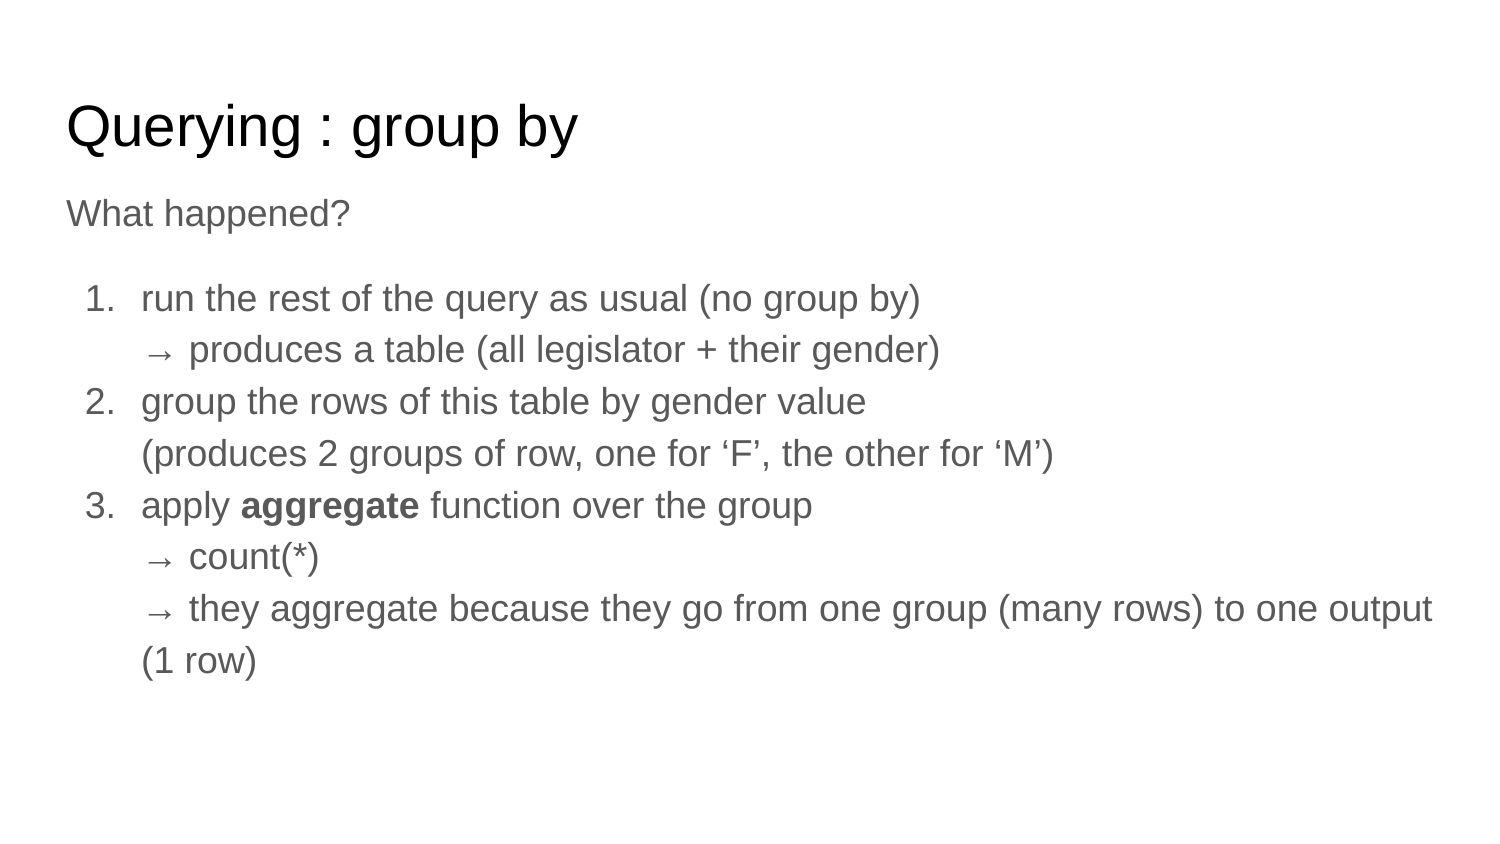

# Querying : group by
What happened?
run the rest of the query as usual (no group by)
→ produces a table (all legislator + their gender)
group the rows of this table by gender value
(produces 2 groups of row, one for ‘F’, the other for ‘M’)
apply aggregate function over the group
→ count(*)
→ they aggregate because they go from one group (many rows) to one output (1 row)